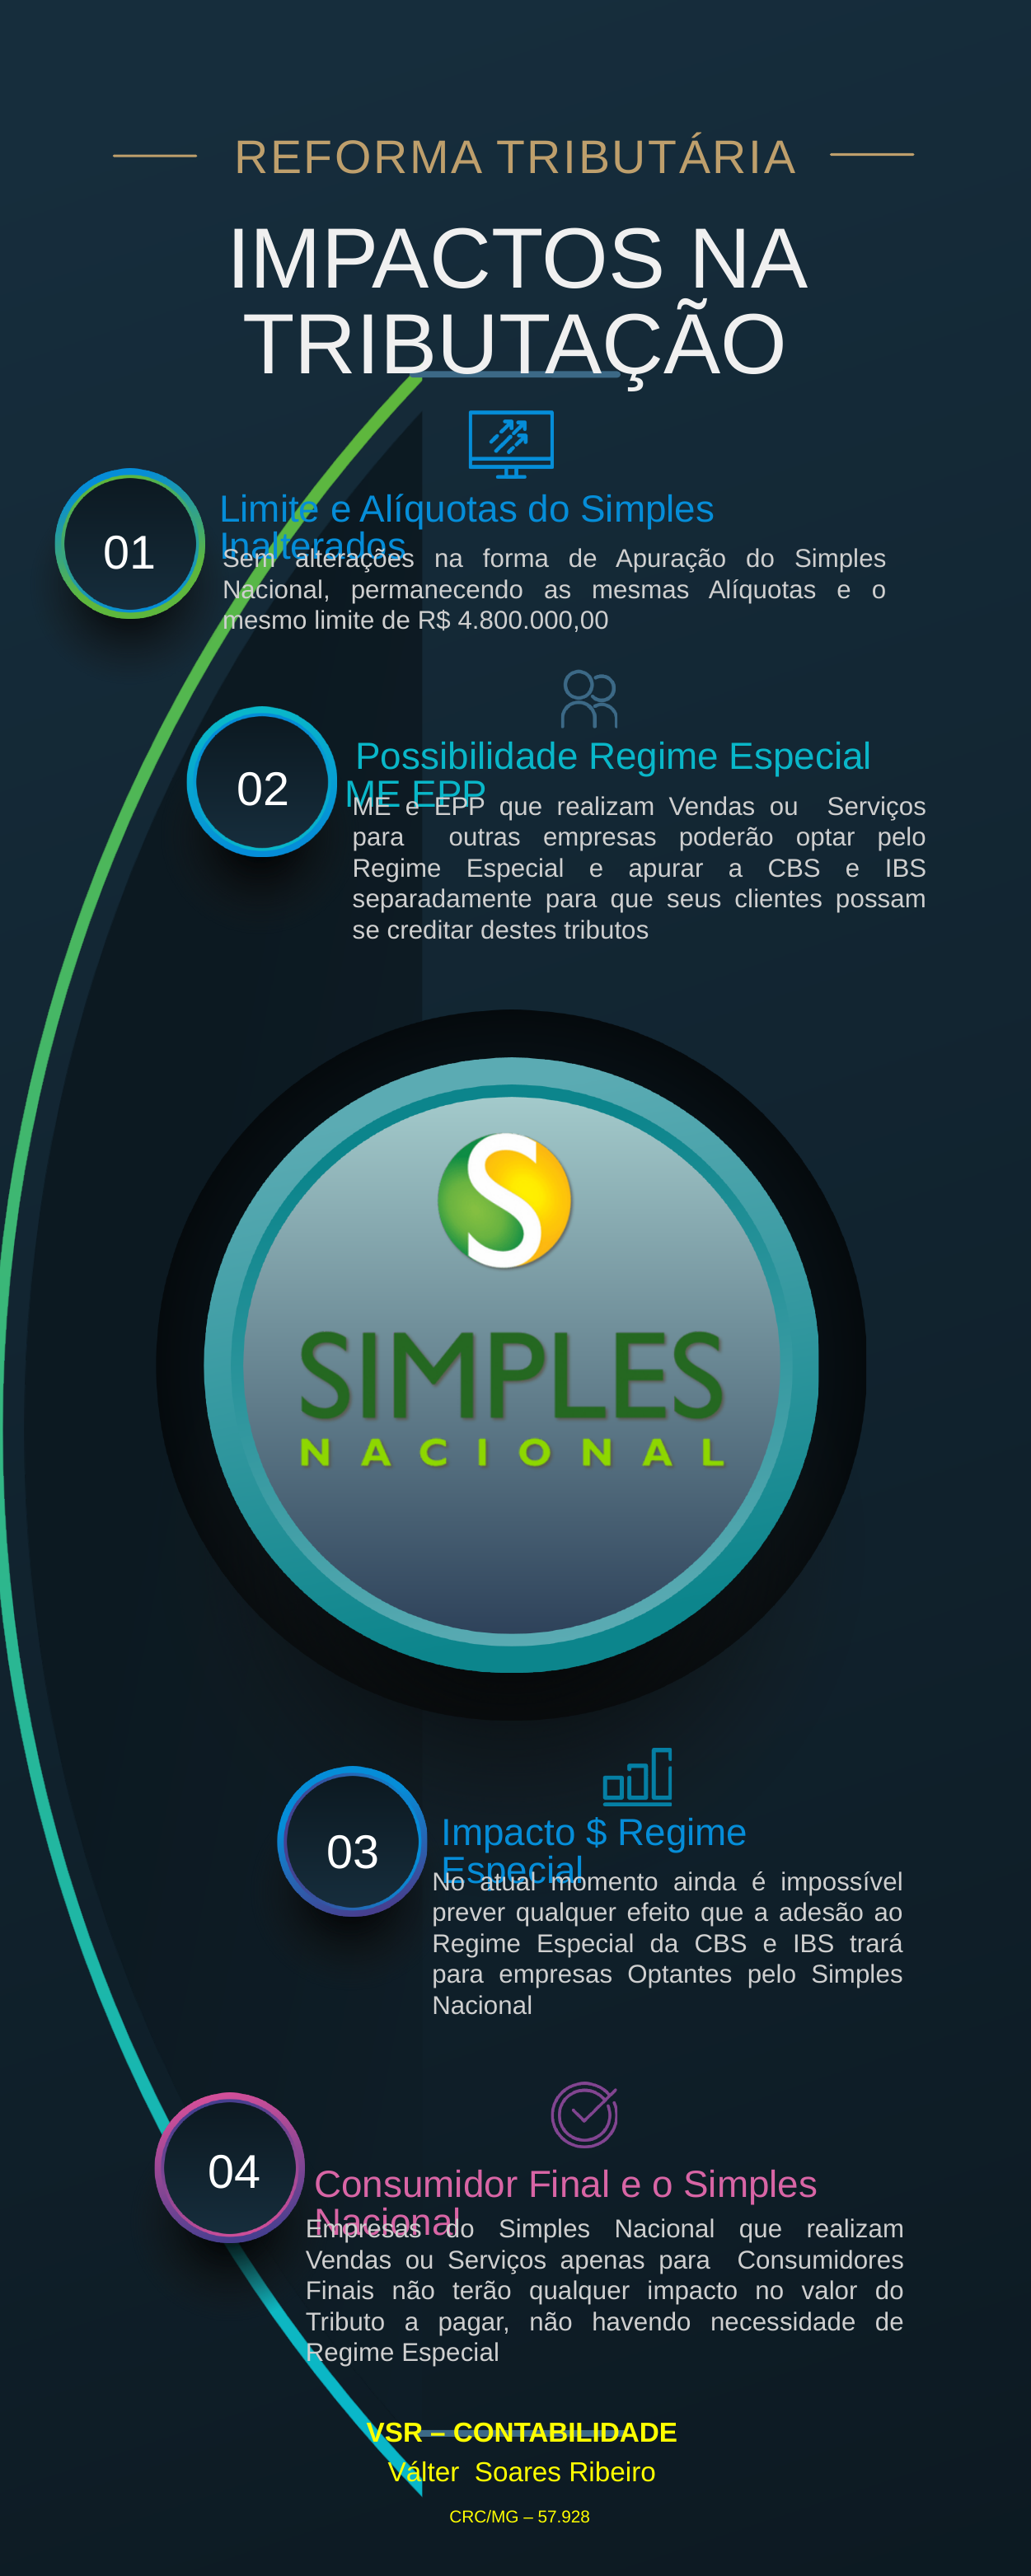

REFORMA TRIBUTÁRIA

IMPACTOS NA TRIBUTAÇÃO

Limite e Alíquotas do Simples Inalterados
01
Sem alterações na forma de Apuração do Simples Nacional, permanecendo as mesmas Alíquotas e o mesmo limite de R$ 4.800.000,00

 Possibilidade Regime Especial ME EPP
02
ME e EPP que realizam Vendas ou  Serviços para  outras empresas poderão optar pelo Regime Especial e apurar a CBS e IBS separadamente para que seus clientes possam se creditar destes tributos

03
Impacto $ Regime Especial
No atual momento ainda é impossível prever qualquer efeito que a adesão ao Regime Especial da CBS e IBS trará para empresas Optantes pelo Simples Nacional

04
Consumidor Final e o Simples Nacional
Empresas do Simples Nacional que realizam Vendas ou Serviços apenas para  Consumidores Finais não terão qualquer impacto no valor do Tributo a pagar, não havendo necessidade de Regime Especial
VSR – CONTABILIDADE
Válter  Soares Ribeiro
CRC/MG – 57.928